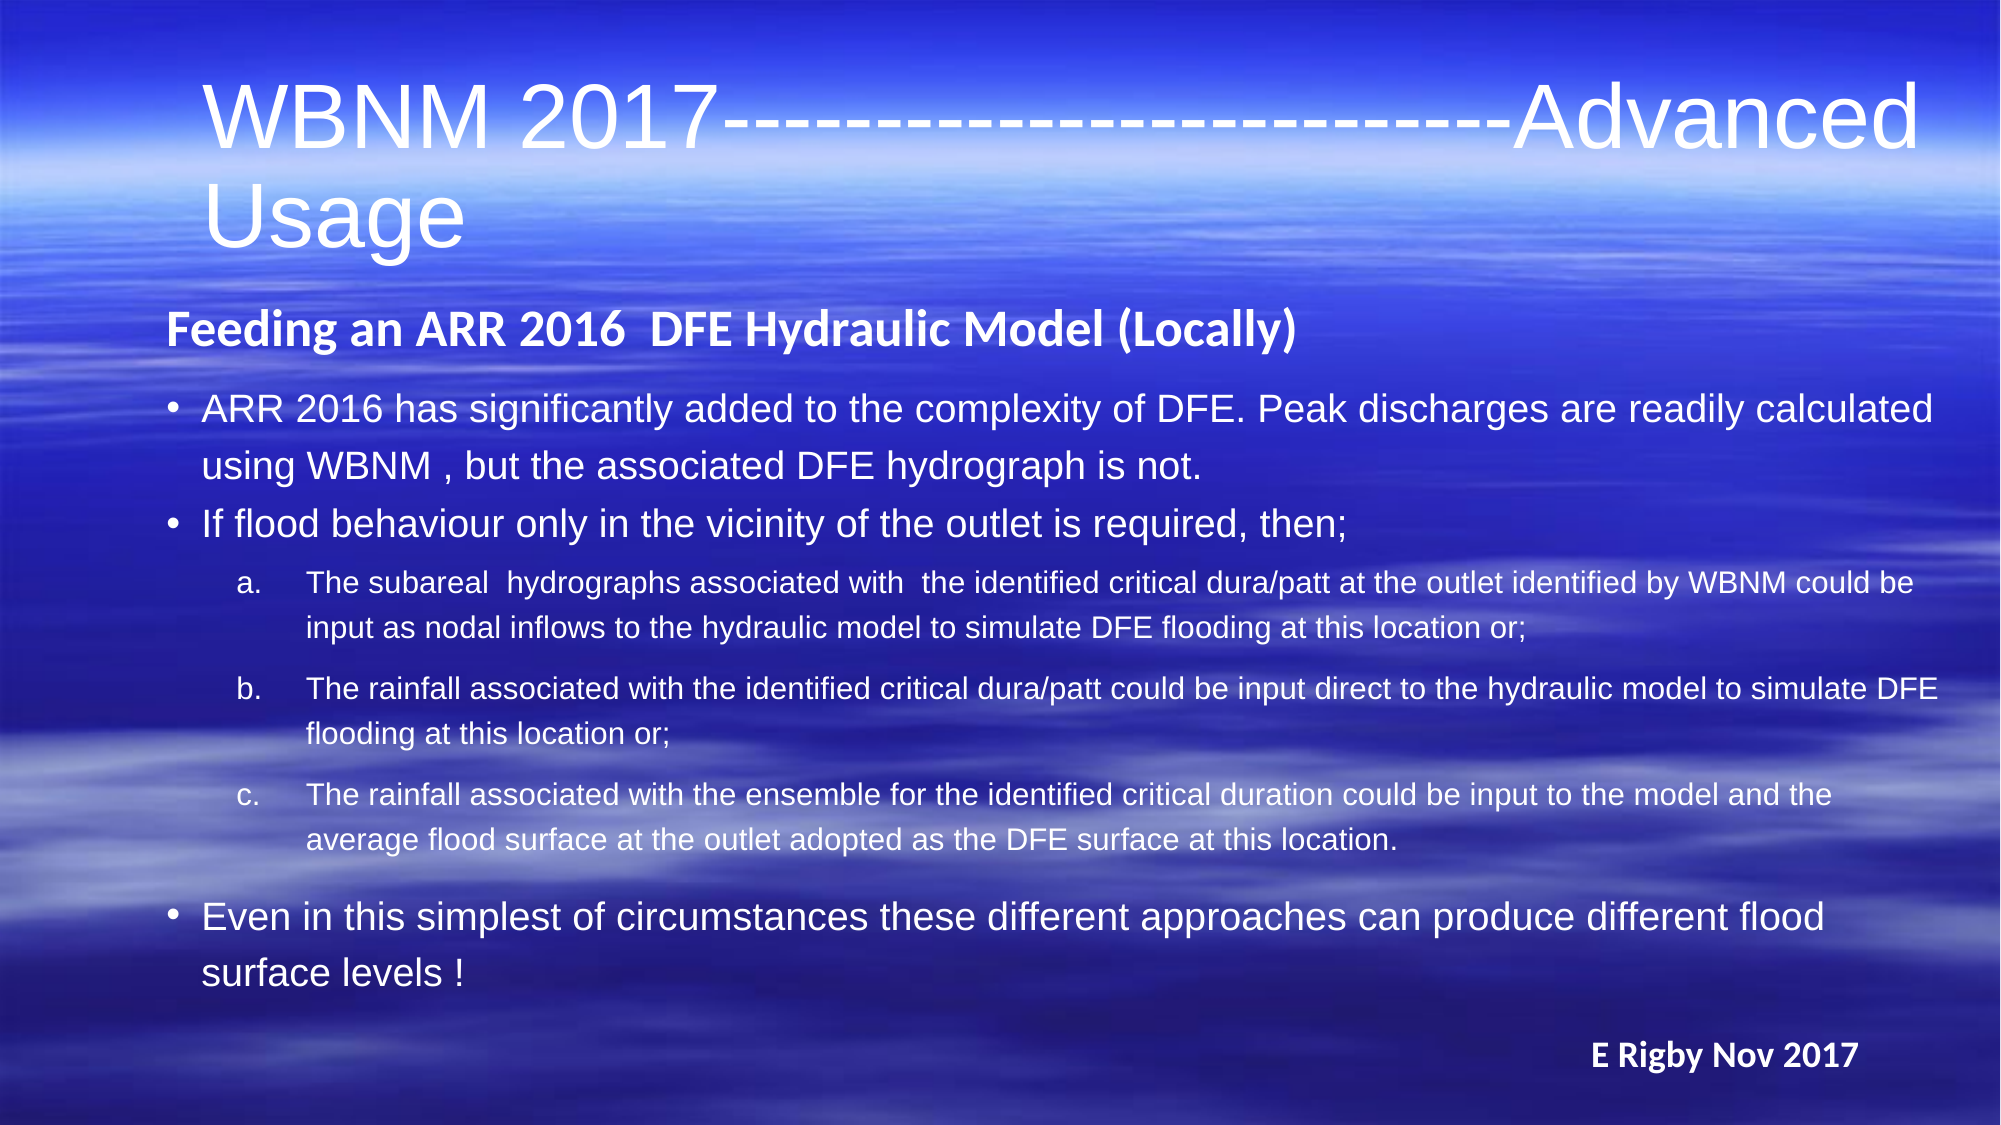

WBNM 2017--------------------------Advanced Usage
Feeding an ARR 2016  DFE Hydraulic Model (Locally)
ARR 2016 has significantly added to the complexity of DFE. Peak discharges are readily calculated using WBNM , but the associated DFE hydrograph is not.
If flood behaviour only in the vicinity of the outlet is required, then;
The subareal  hydrographs associated with  the identified critical dura/patt at the outlet identified by WBNM could be input as nodal inflows to the hydraulic model to simulate DFE flooding at this location or;
The rainfall associated with the identified critical dura/patt could be input direct to the hydraulic model to simulate DFE flooding at this location or;
The rainfall associated with the ensemble for the identified critical duration could be input to the model and the average flood surface at the outlet adopted as the DFE surface at this location.
Even in this simplest of circumstances these different approaches can produce different flood surface levels !
E Rigby Nov 2017